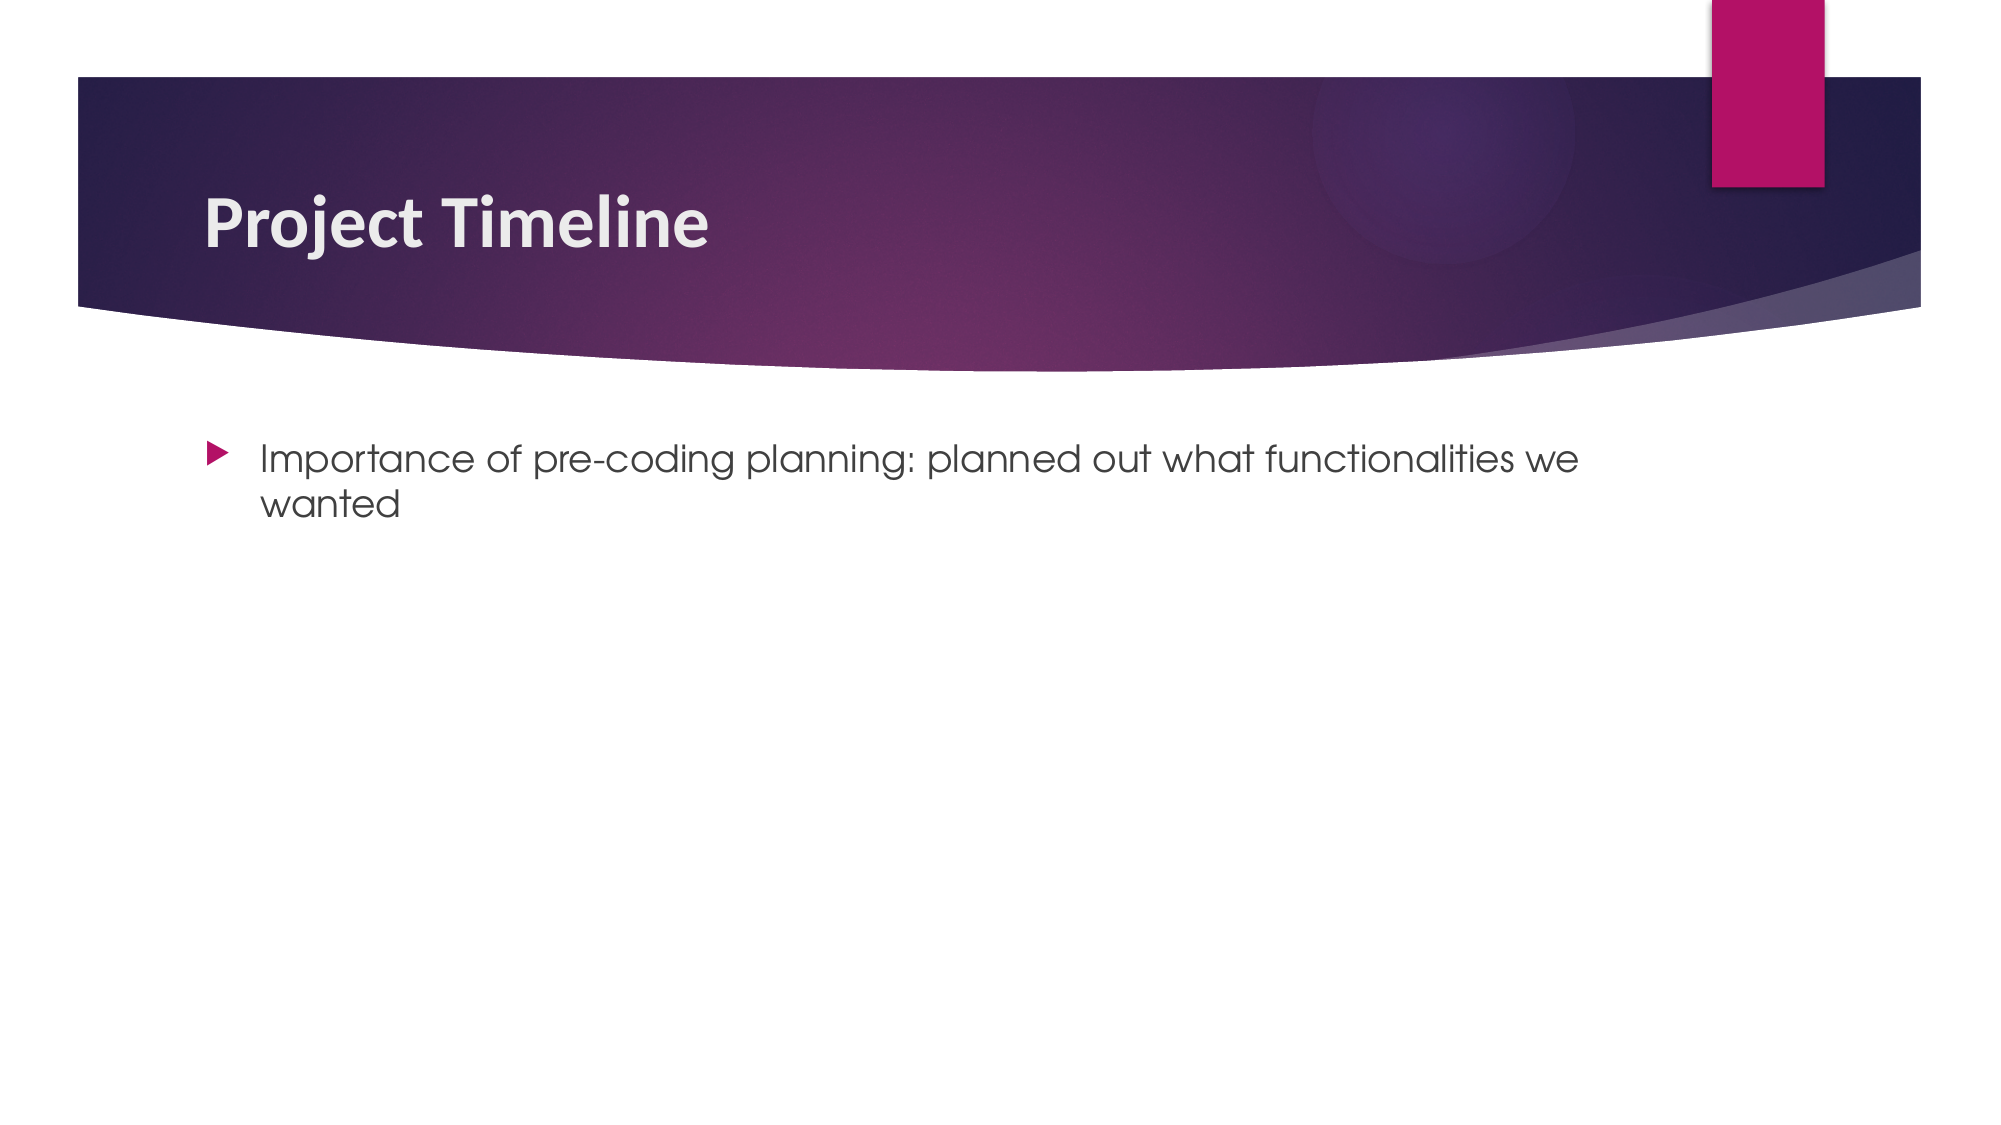

# Project Timeline
Importance of pre-coding planning: planned out what functionalities we wanted